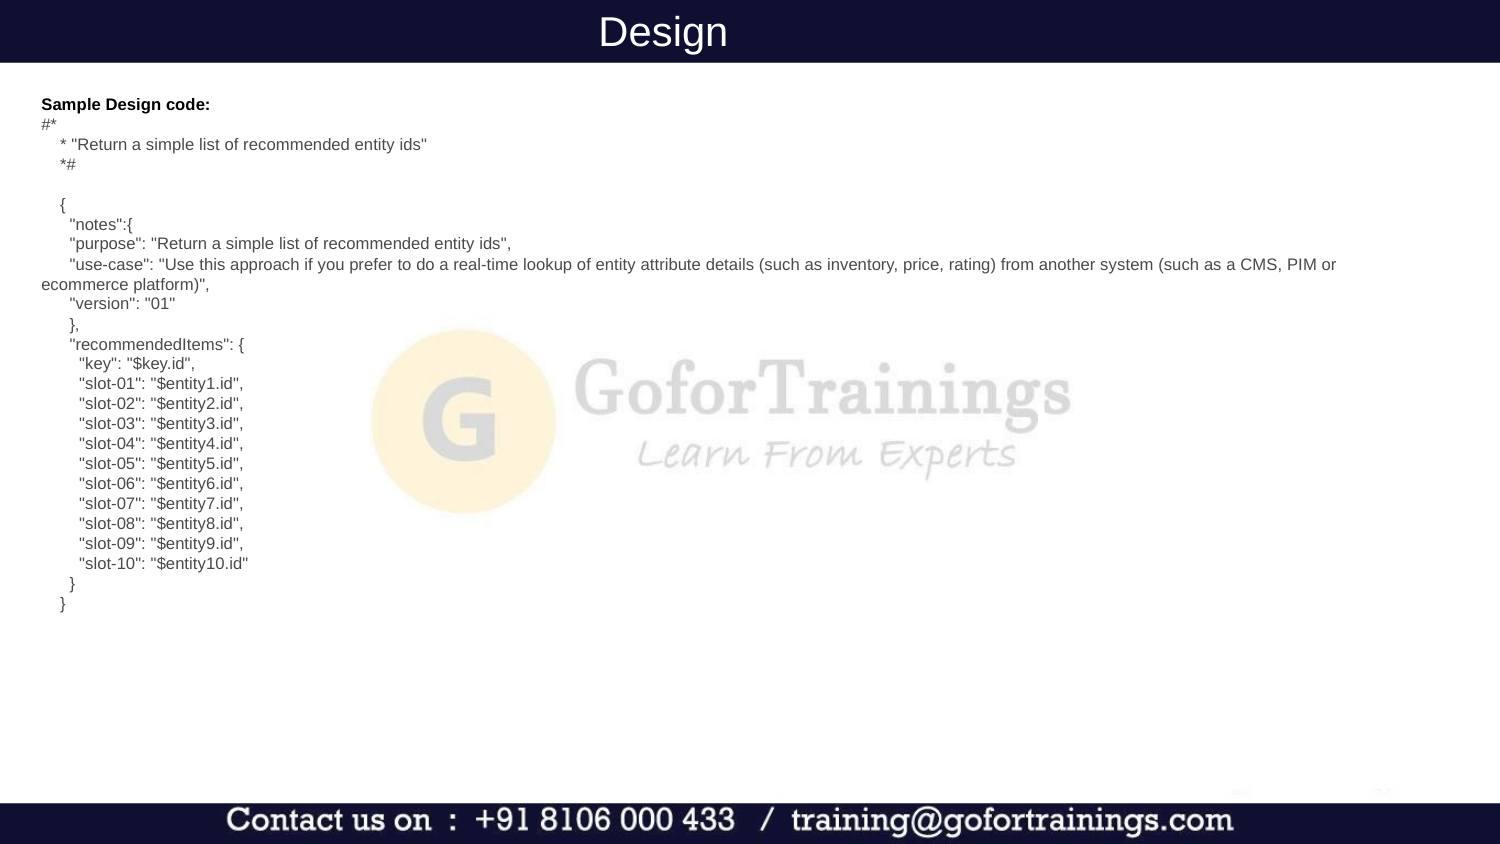

Design
Sample Design code:
#*
    * "Return a simple list of recommended entity ids"
    *#

    {
      "notes":{
      "purpose": "Return a simple list of recommended entity ids",
      "use-case": "Use this approach if you prefer to do a real-time lookup of entity attribute details (such as inventory, price, rating) from another system (such as a CMS, PIM or ecommerce platform)",
      "version": "01"
      },
      "recommendedItems": {
        "key": "$key.id",
        "slot-01": "$entity1.id",
        "slot-02": "$entity2.id",
        "slot-03": "$entity3.id",
        "slot-04": "$entity4.id",
        "slot-05": "$entity5.id",
        "slot-06": "$entity6.id",
        "slot-07": "$entity7.id",
        "slot-08": "$entity8.id",
        "slot-09": "$entity9.id",
        "slot-10": "$entity10.id"
      }
    }